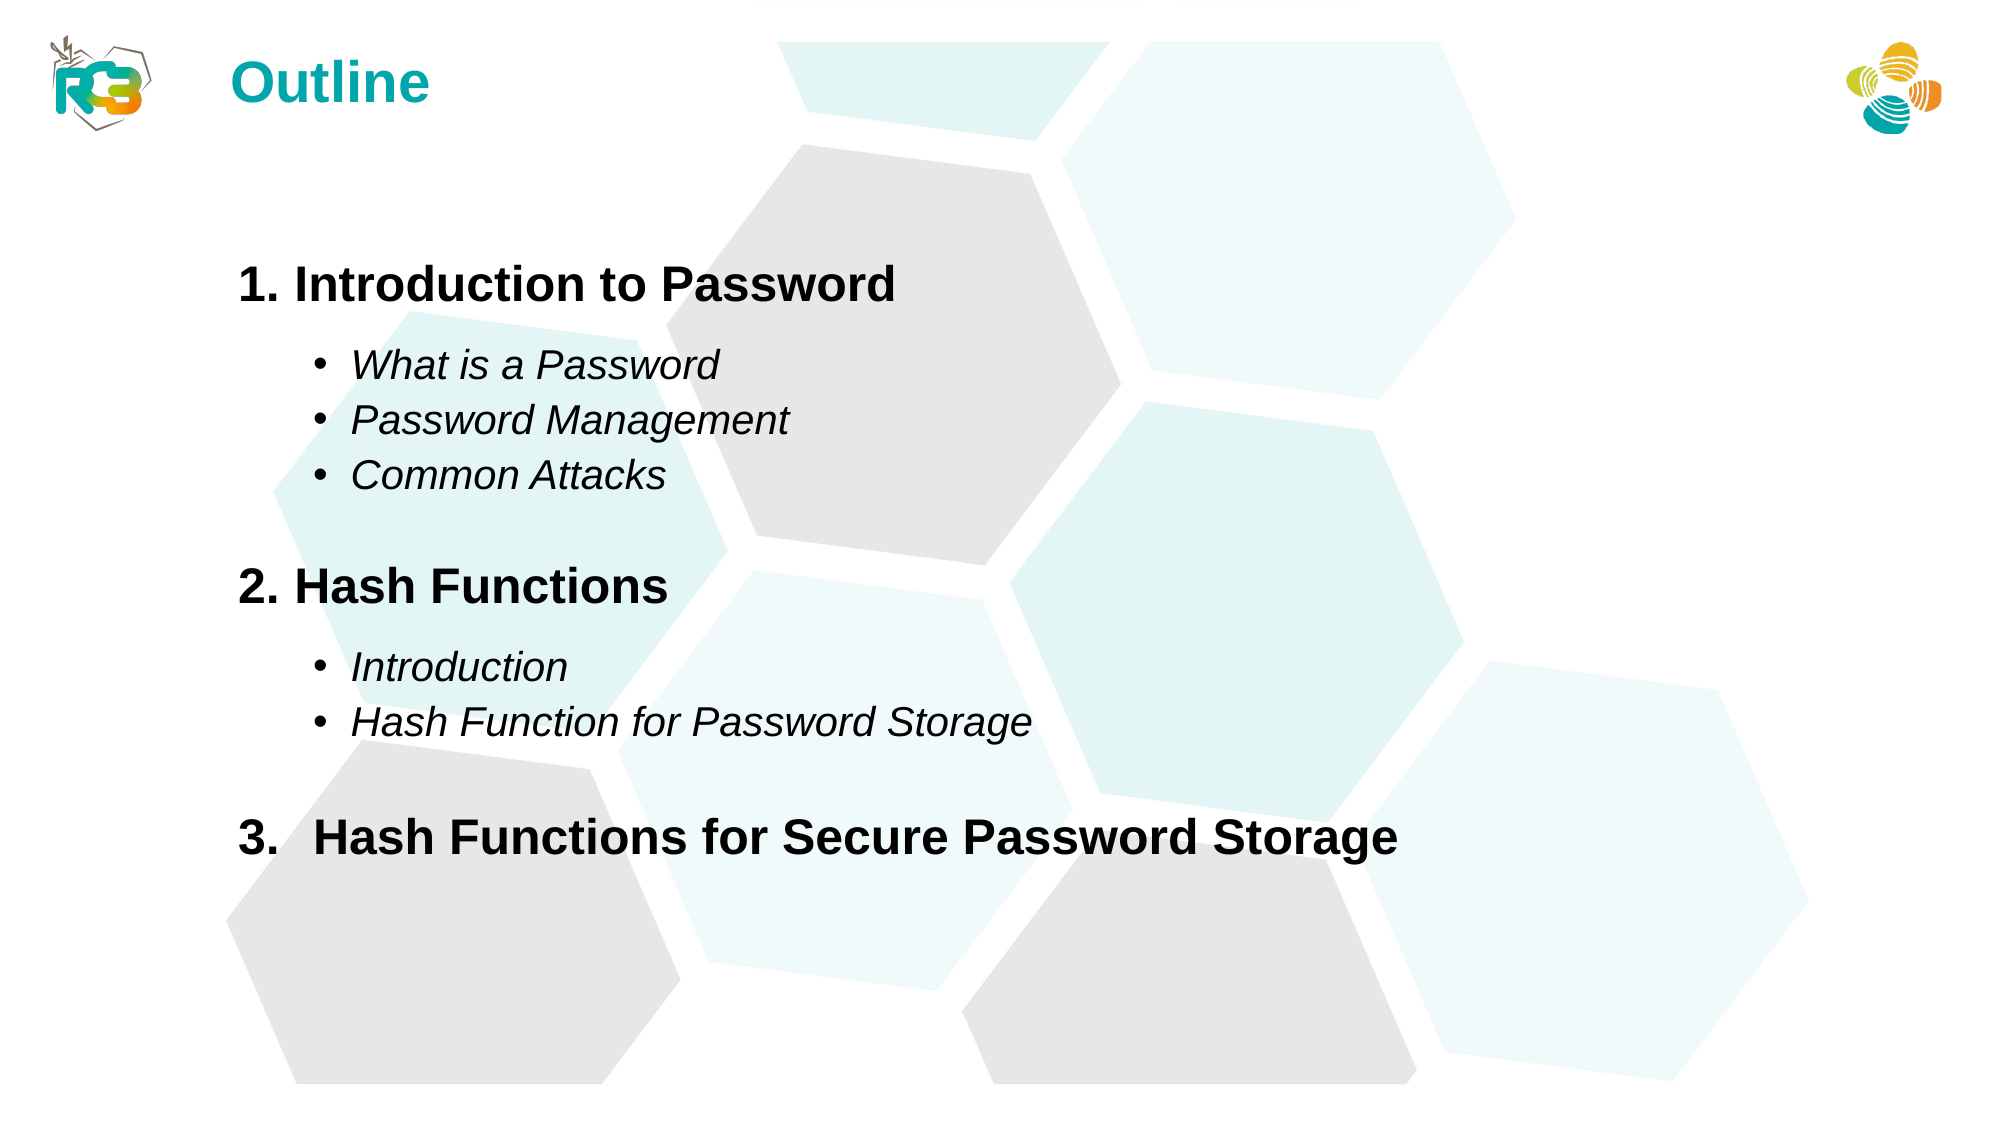

Outline
Introduction to Password
What is a Password
Password Management
Common Attacks

Hash Functions
Introduction
Hash Function for Password Storage

Hash Functions for Secure Password Storage